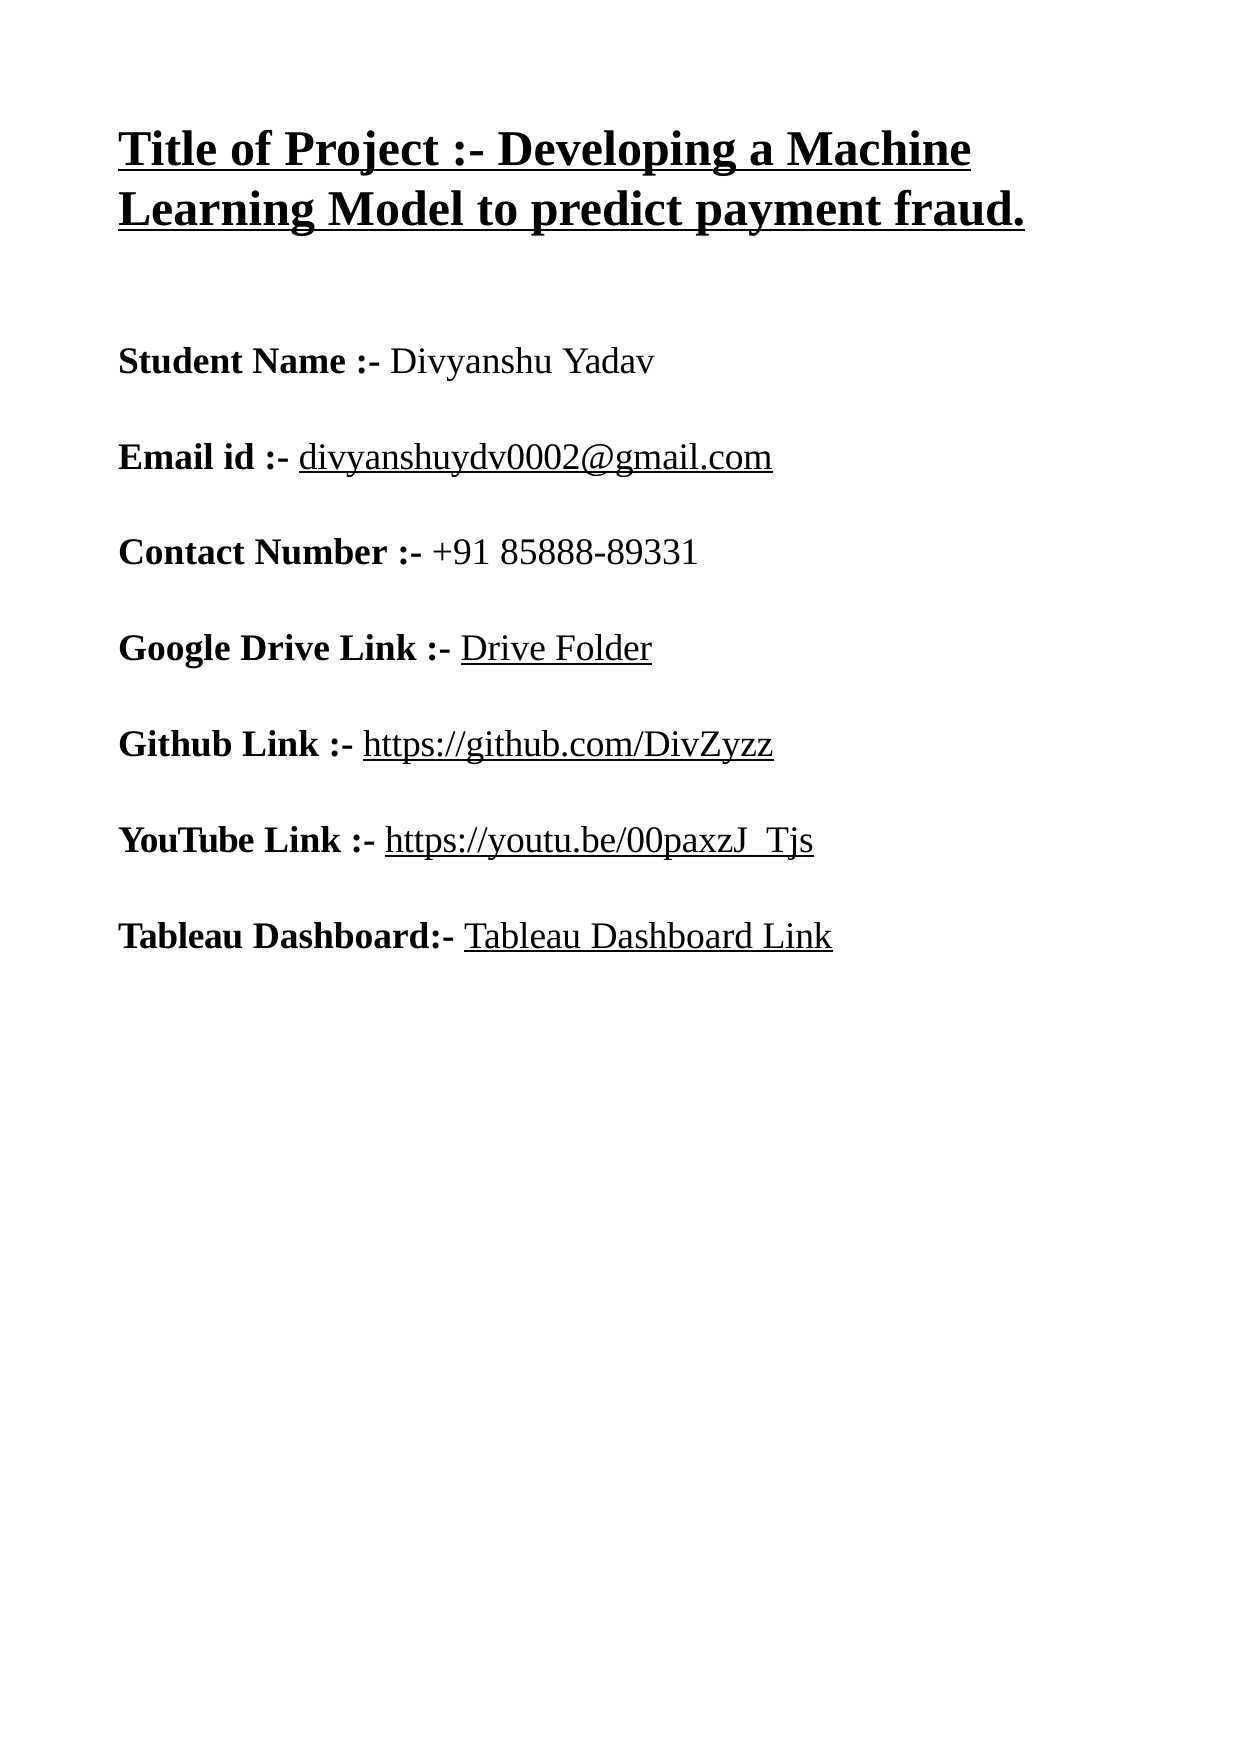

# Title of Project :- Developing a Machine Learning Model to predict payment fraud.
Student Name :- Divyanshu Yadav
Email id :- divyanshuydv0002@gmail.com Contact Number :- +91 85888-89331 Google Drive Link :- Drive Folder
Github Link :- https://github.com/DivZyzz YouTube Link :- https://youtu.be/00paxzJ_Tjs Tableau Dashboard:- Tableau Dashboard Link